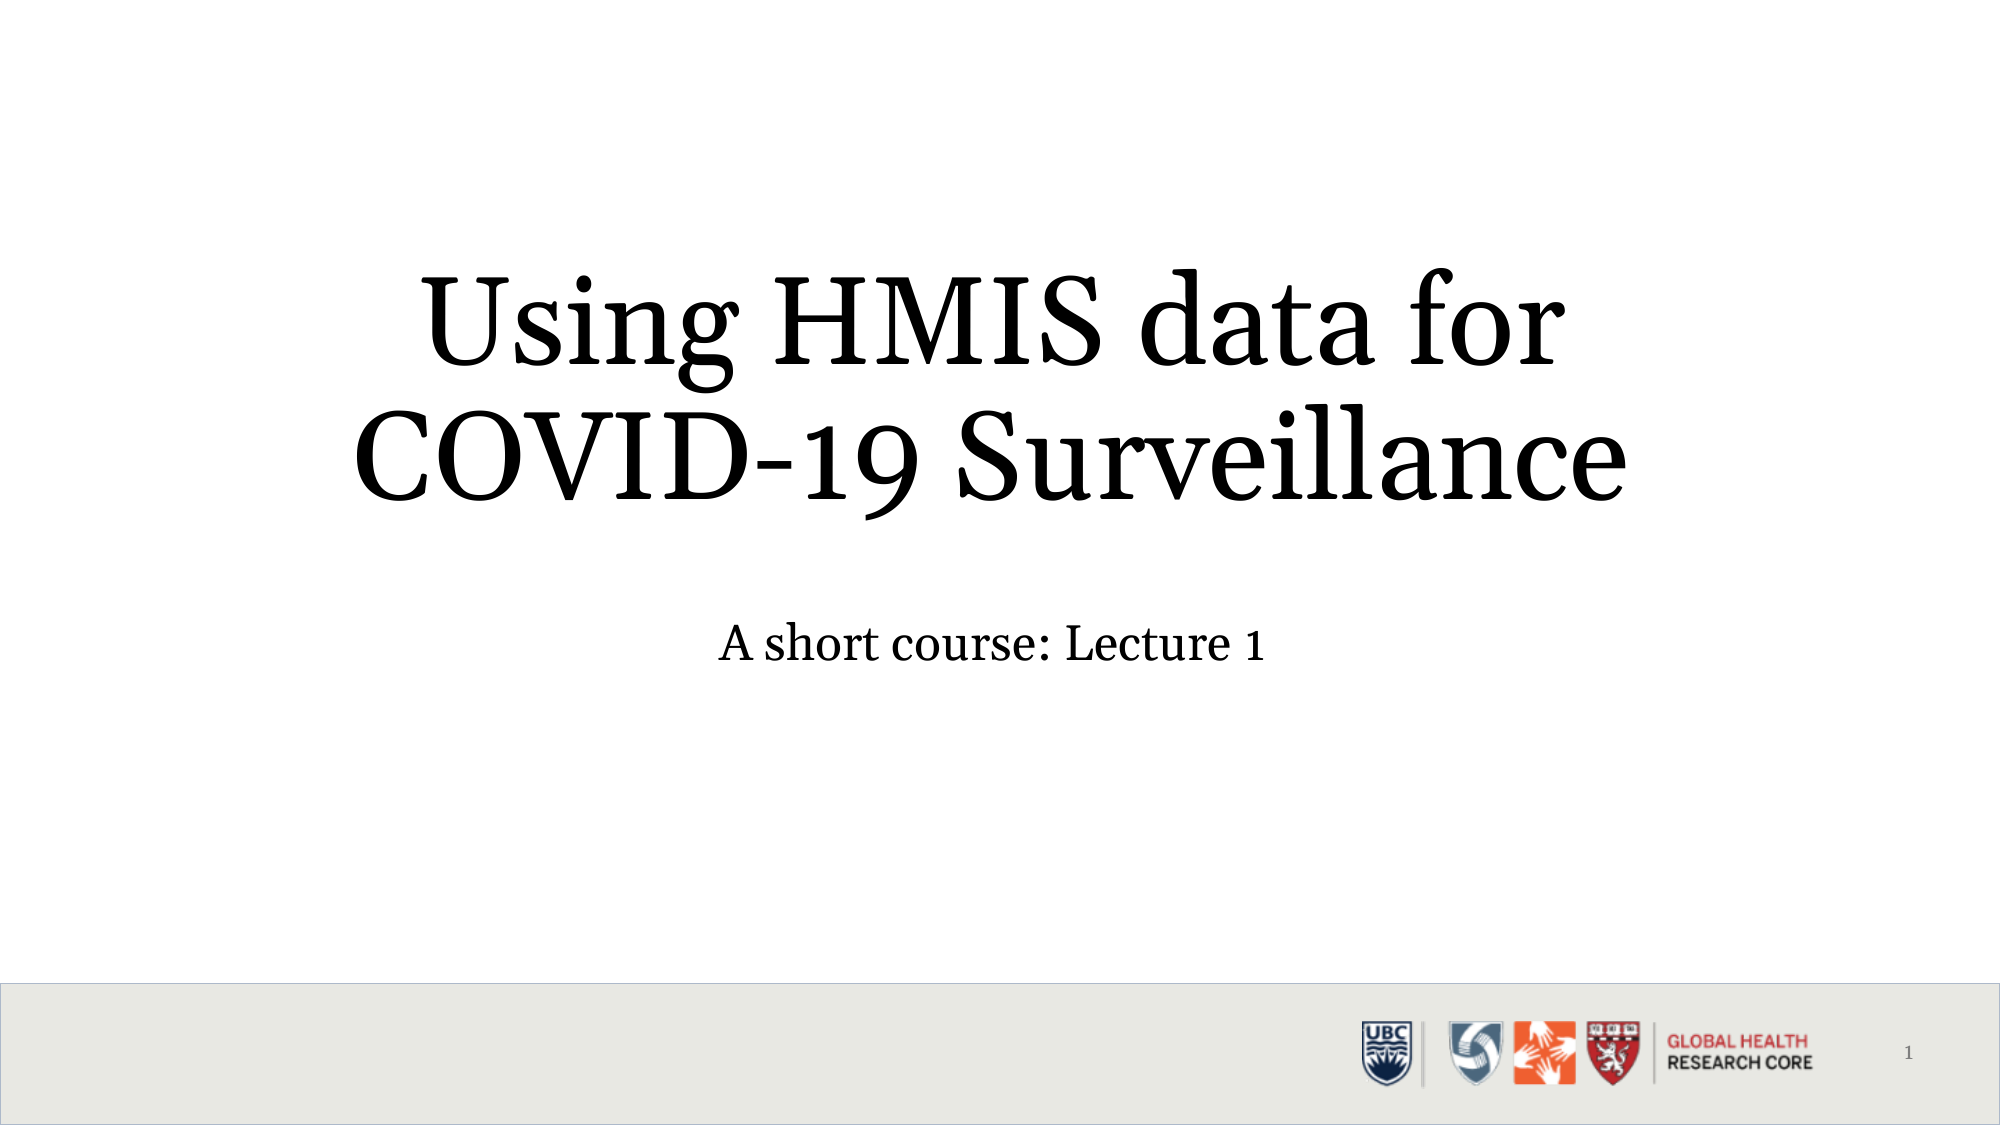

# Using HMIS data for COVID-19 Surveillance
A short course: Lecture 1